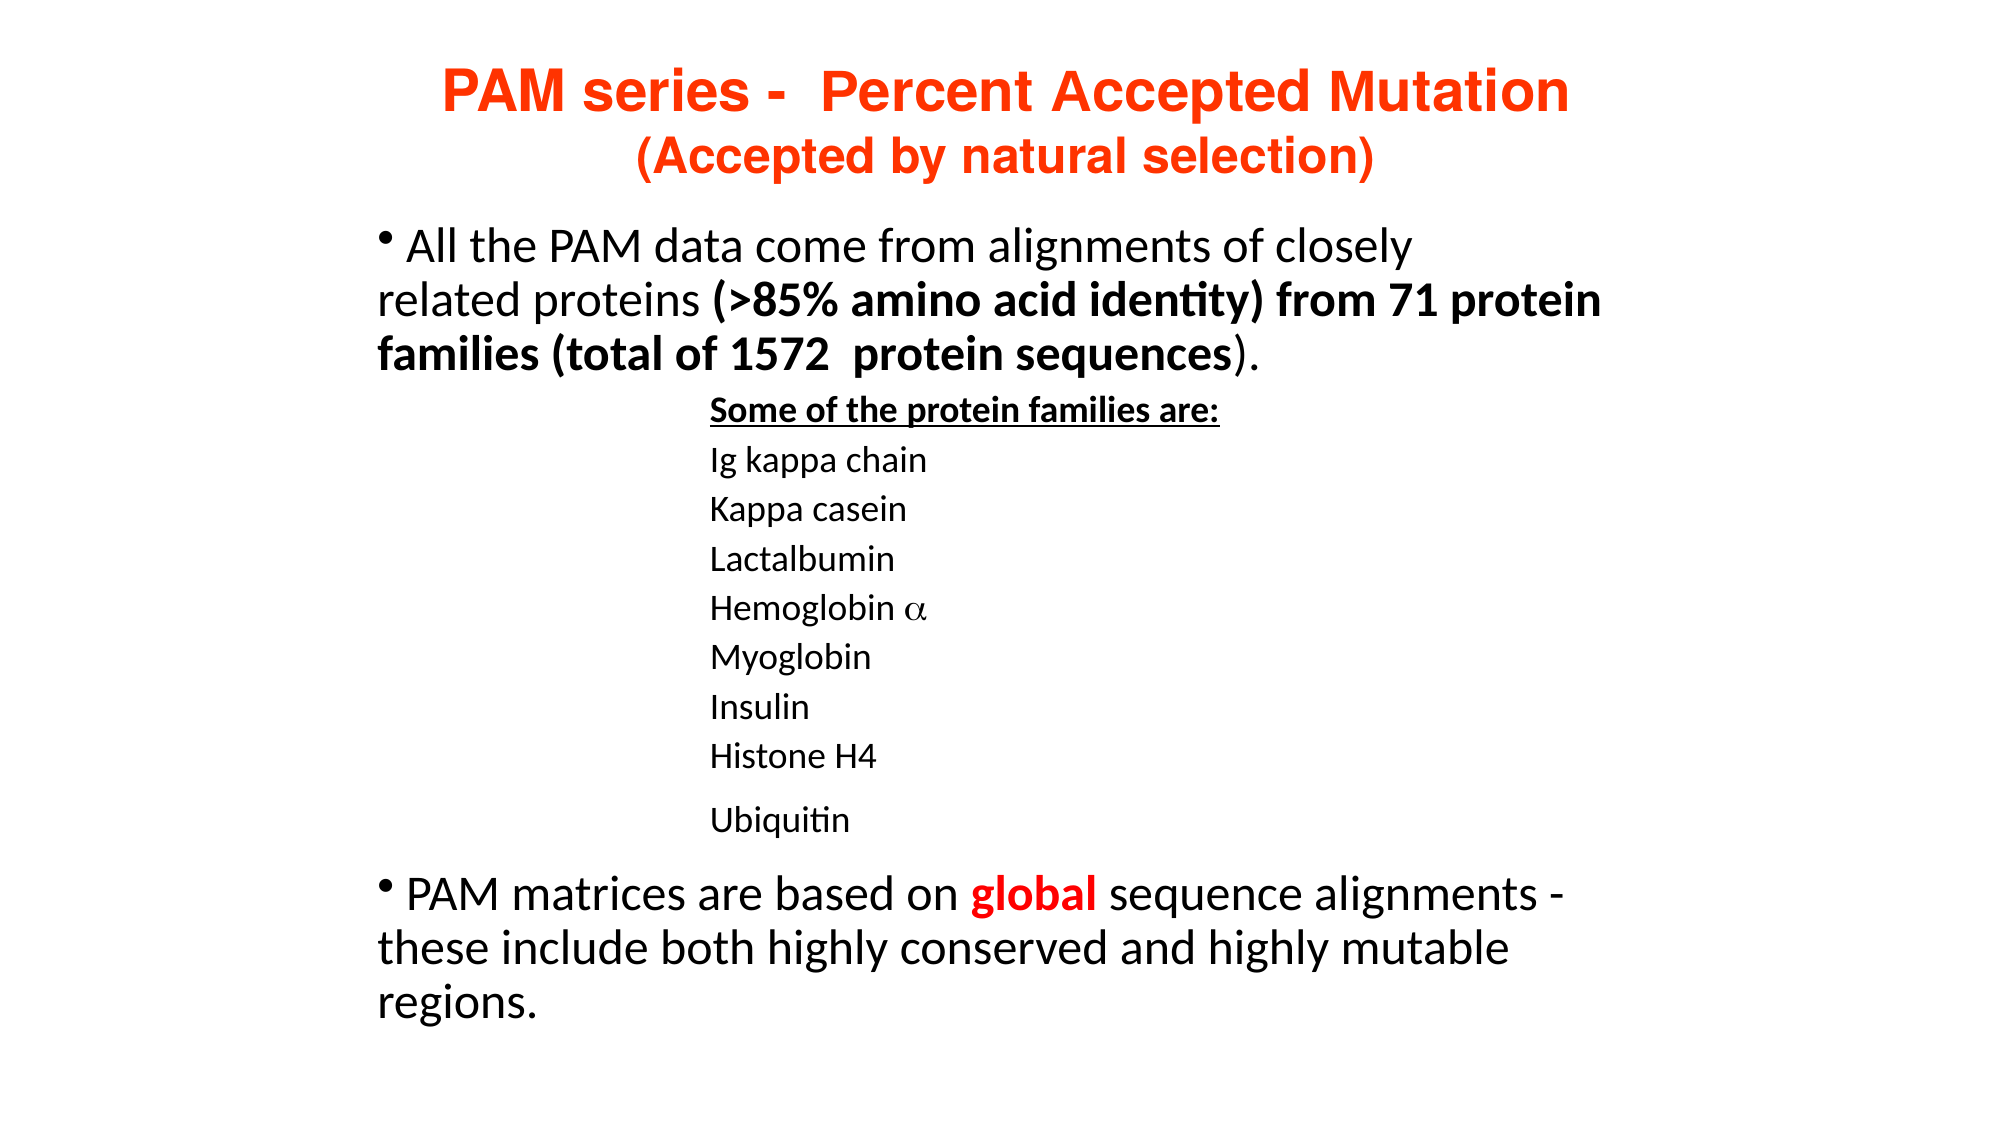

PAM series -  Percent Accepted Mutation
(Accepted by natural selection)
 All the PAM data come from alignments of closely
related proteins (>85% amino acid identity) from 71 protein families (total of 1572  protein sequences).

 PAM matrices are based on global sequence alignments - these include both highly conserved and highly mutable regions.
Some of the protein families are:
Ig kappa chain
Kappa casein
Lactalbumin
Hemoglobin α
Myoglobin
Insulin
Histone H4
Ubiquitin